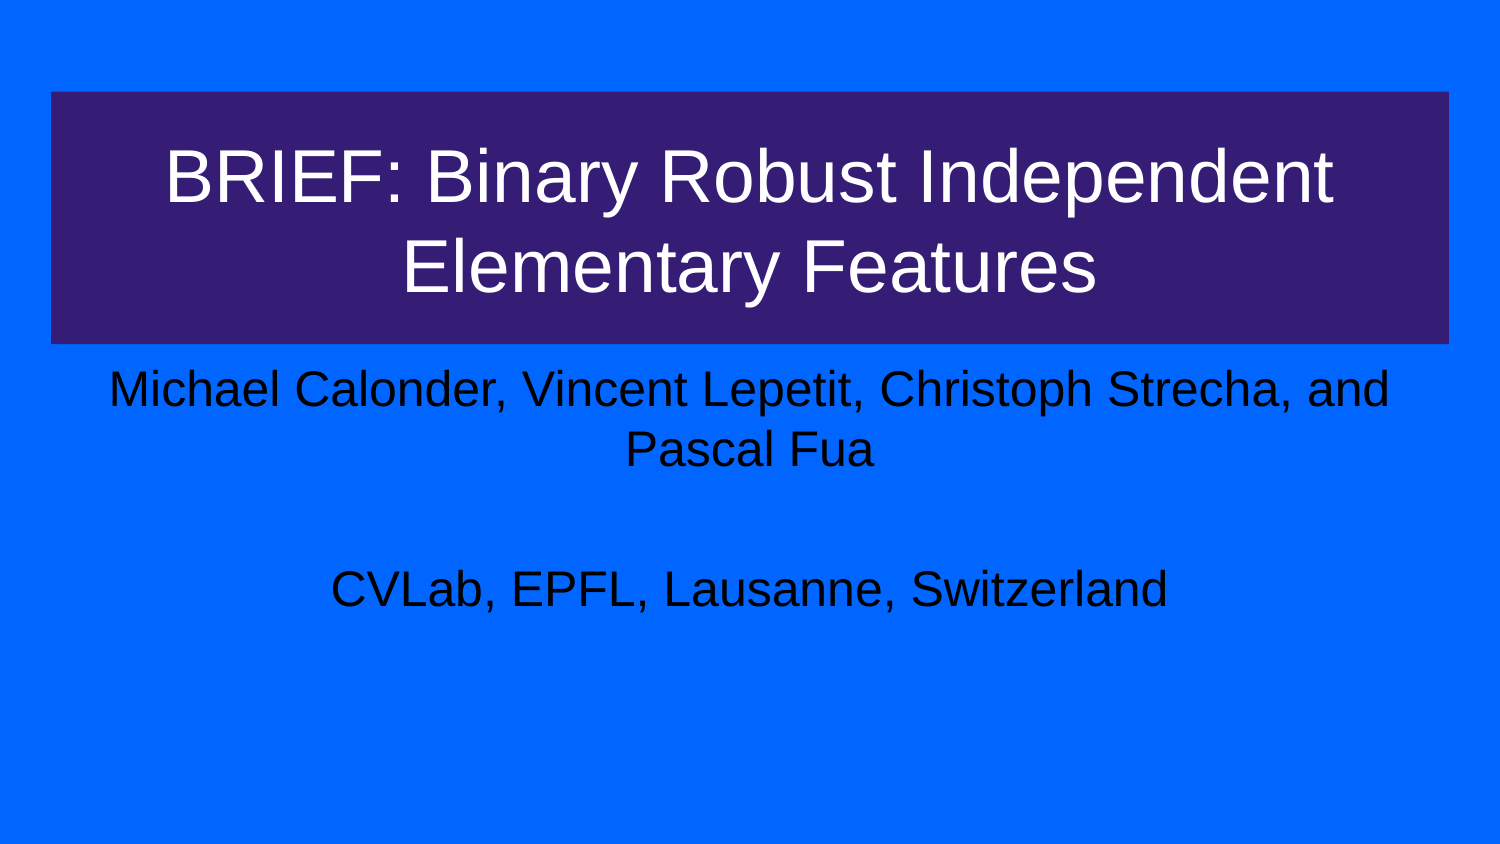

# BRIEF: Binary Robust Independent Elementary Features
Michael Calonder, Vincent Lepetit, Christoph Strecha, and Pascal Fua

CVLab, EPFL, Lausanne, Switzerland